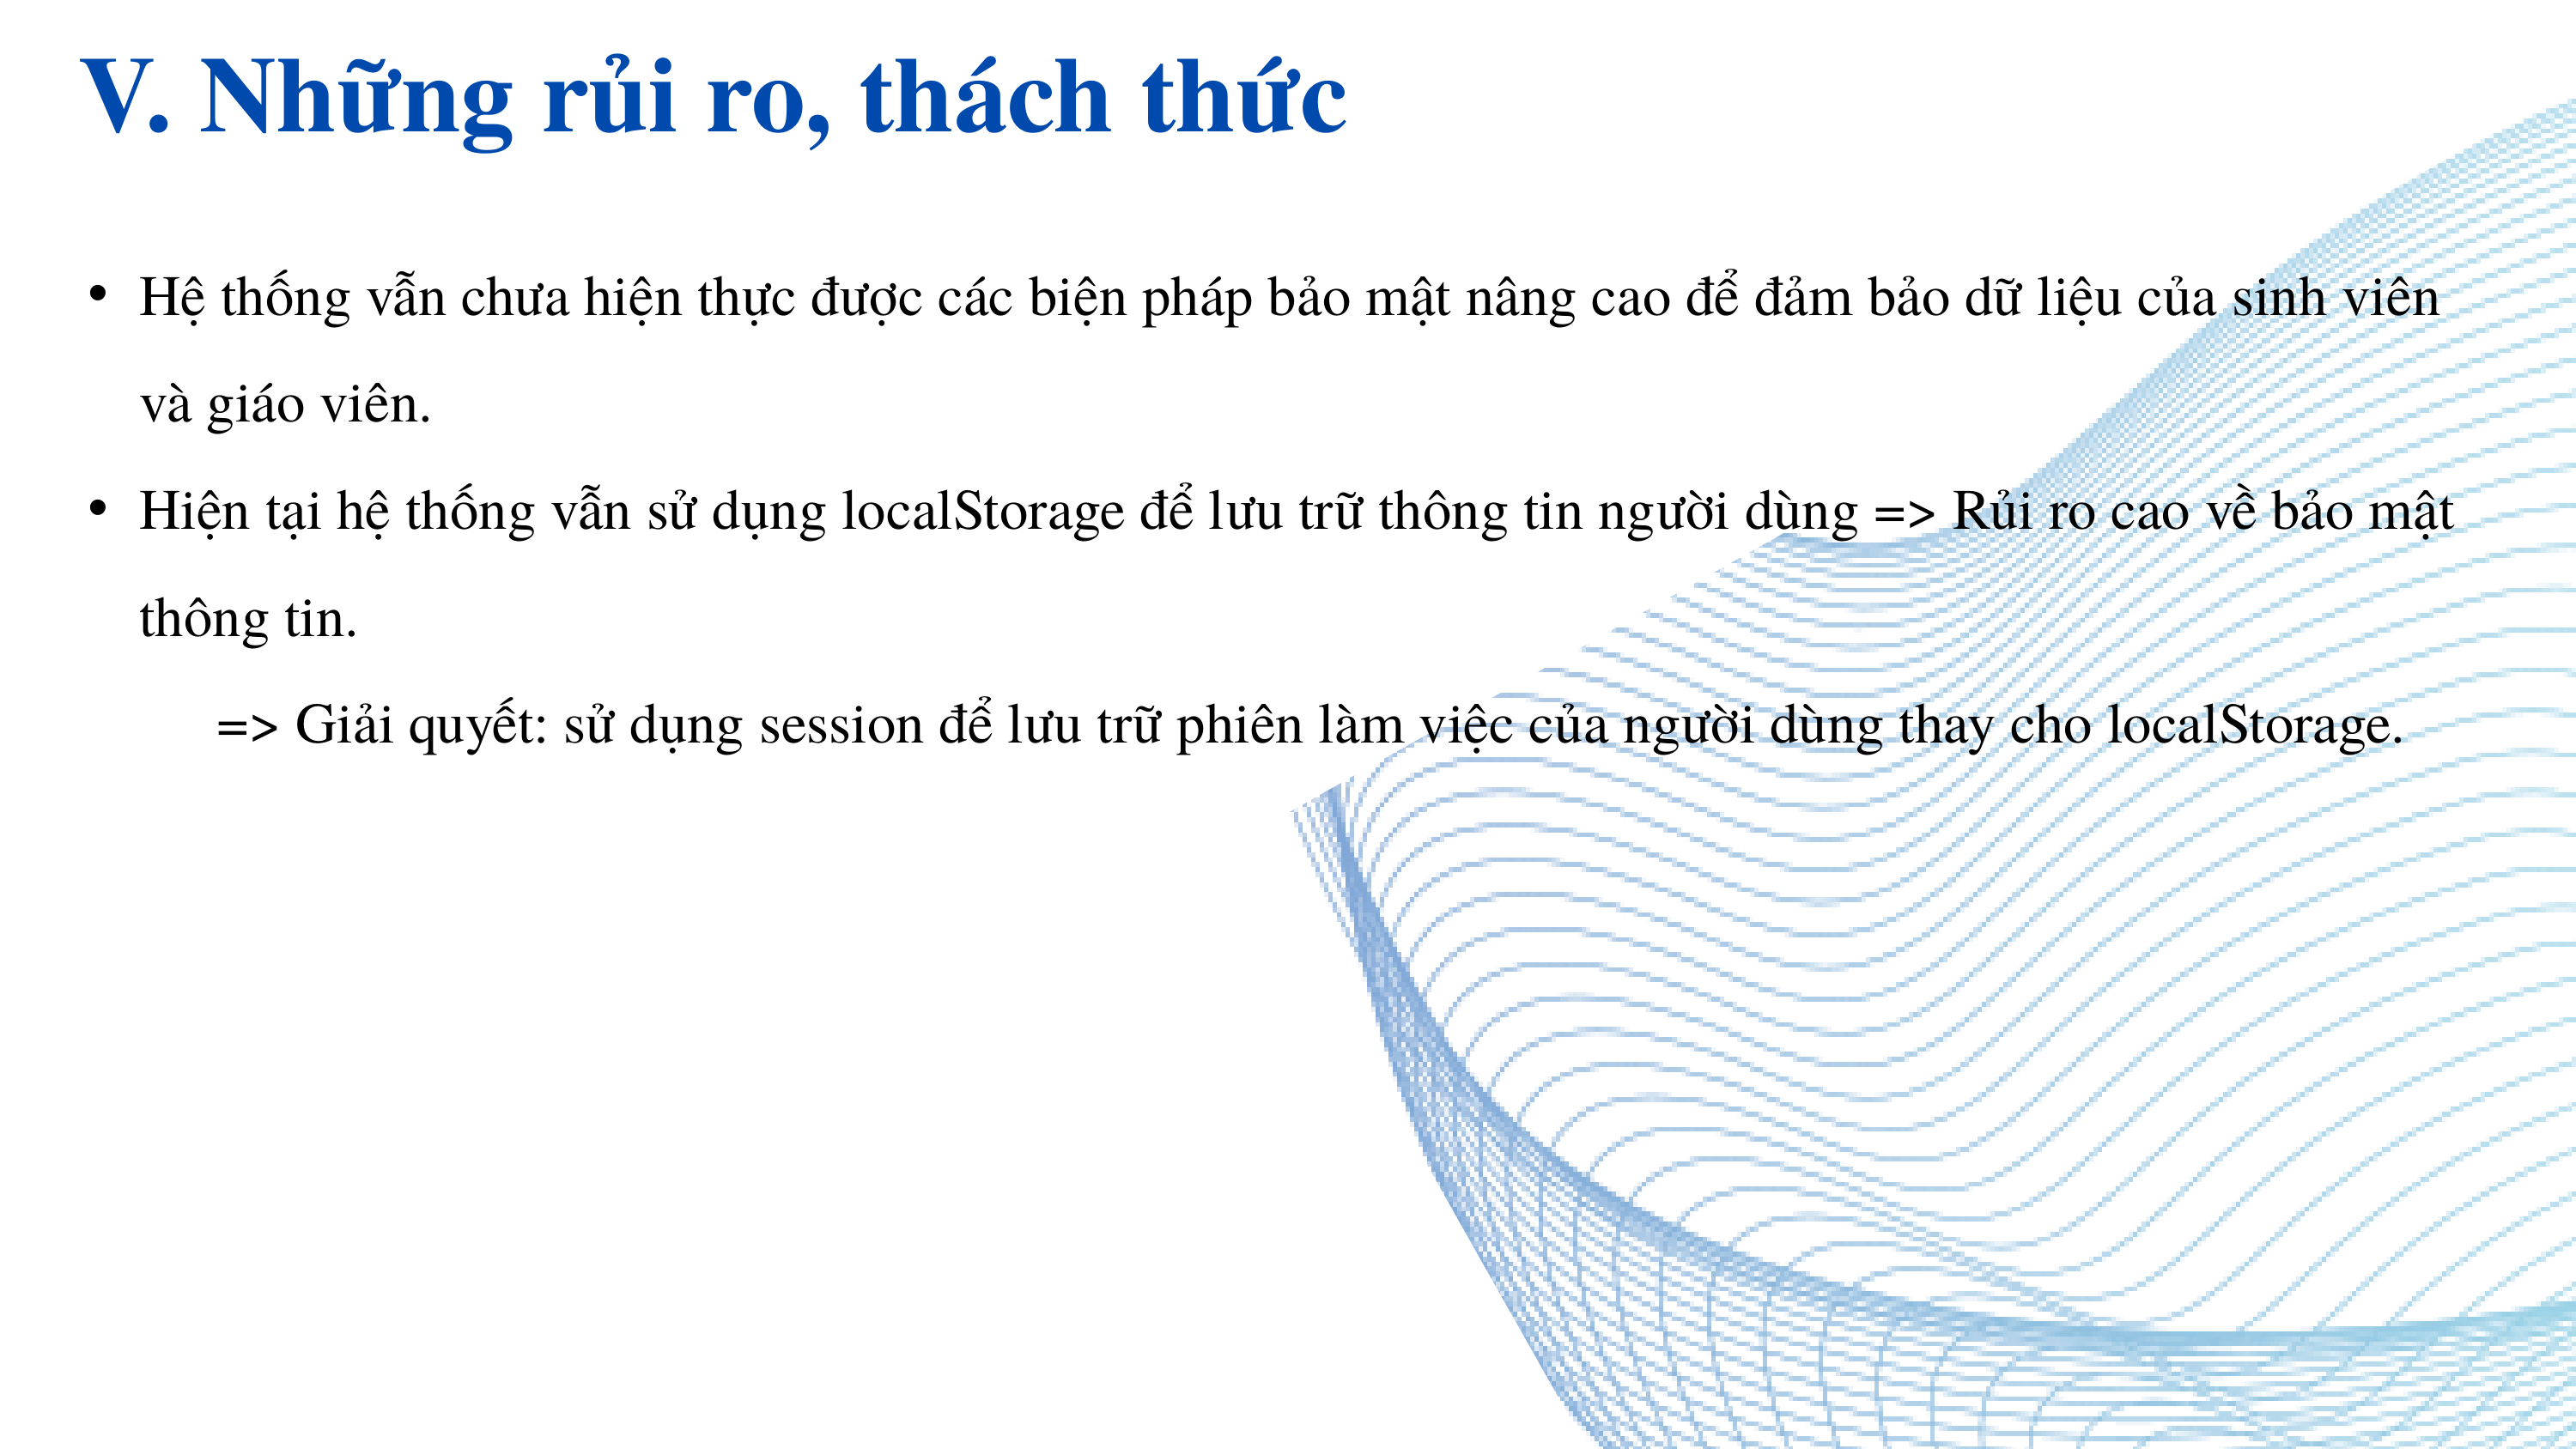

V. Những rủi ro, thách thức
Hệ thống vẫn chưa hiện thực được các biện pháp bảo mật nâng cao để đảm bảo dữ liệu của sinh viên và giáo viên.
Hiện tại hệ thống vẫn sử dụng localStorage để lưu trữ thông tin người dùng => Rủi ro cao về bảo mật thông tin.
	=> Giải quyết: sử dụng session để lưu trữ phiên làm việc của người dùng thay cho localStorage.